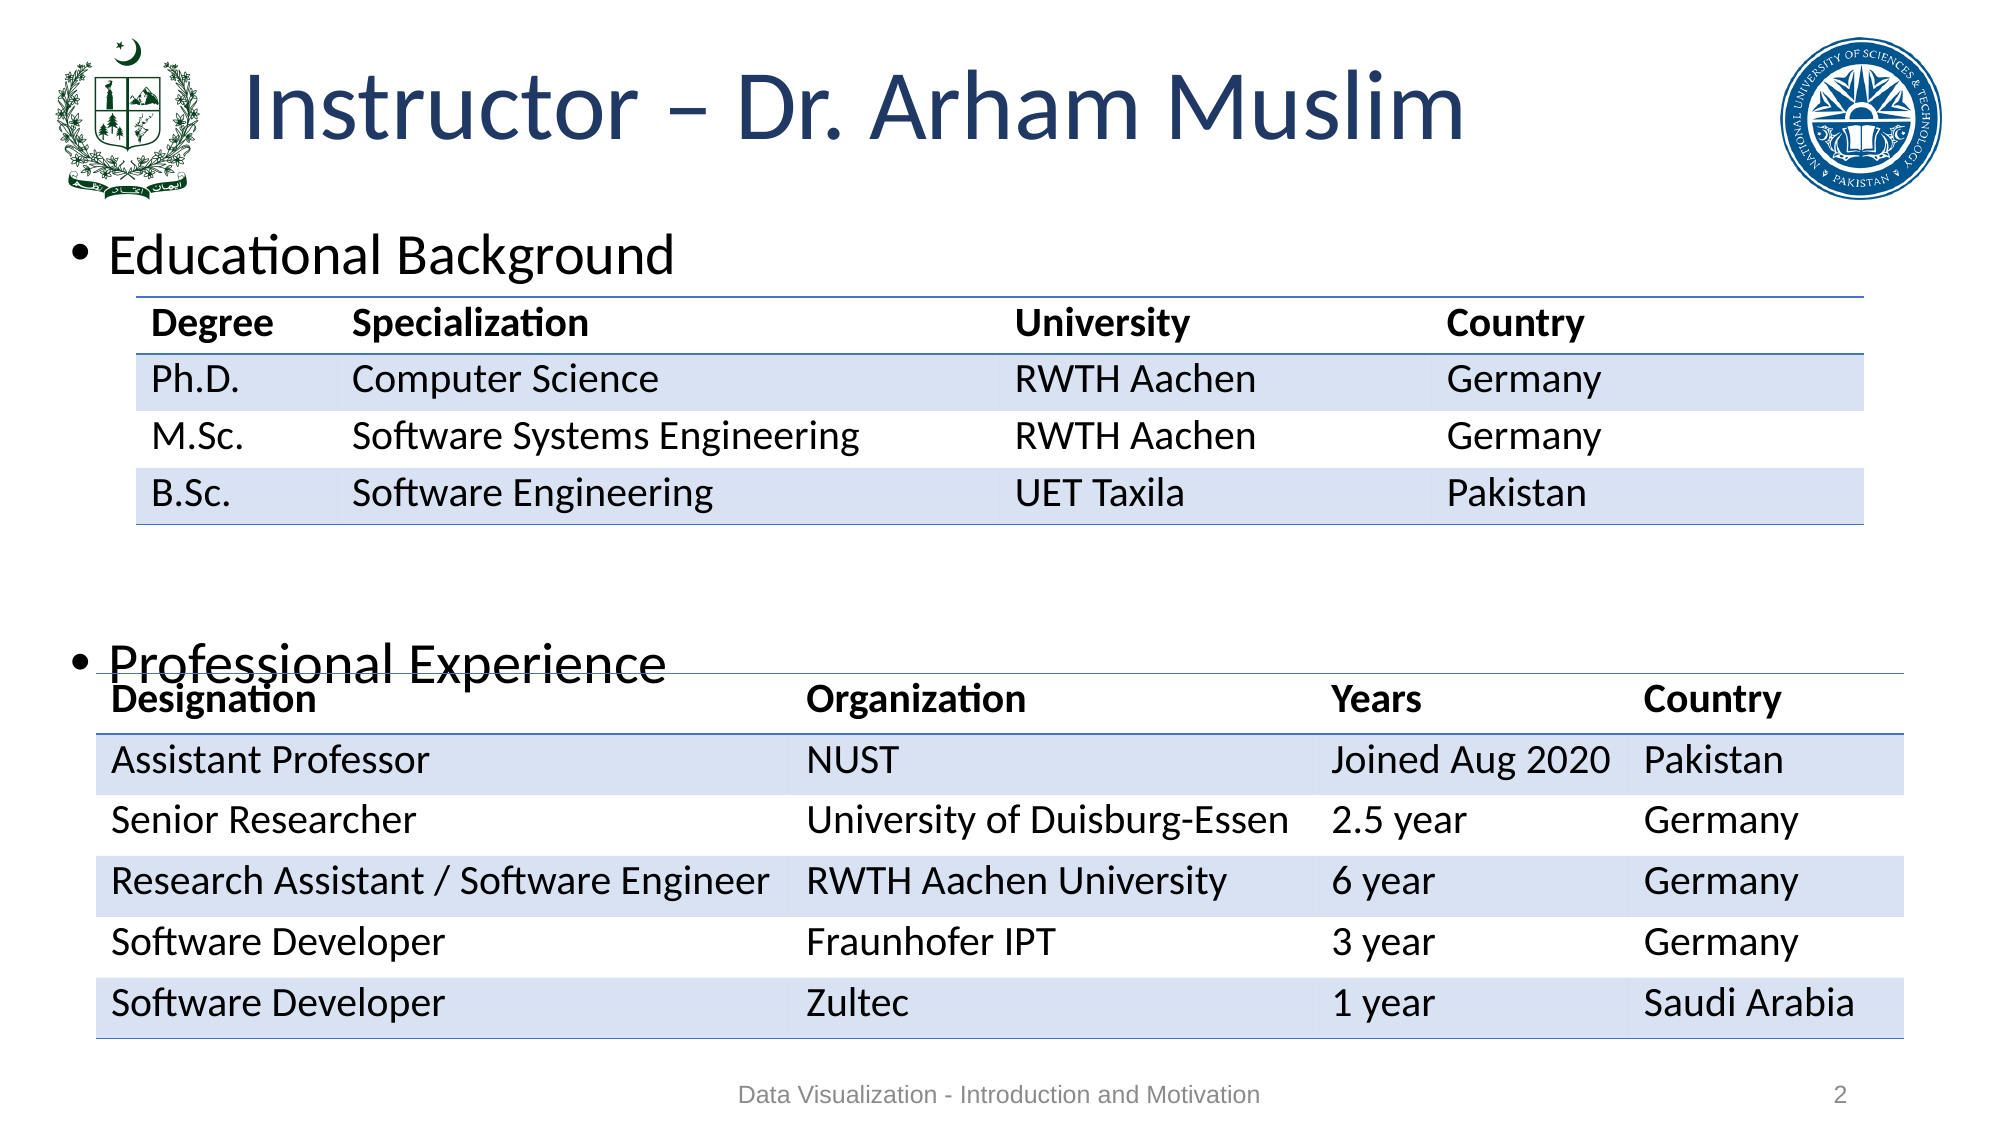

# Instructor – Dr. Arham Muslim
Educational Background

Professional Experience

| Degree | Specialization | University | Country |
| --- | --- | --- | --- |
| Ph.D. | Computer Science | RWTH Aachen | Germany |
| M.Sc. | Software Systems Engineering | RWTH Aachen | Germany |
| B.Sc. | Software Engineering | UET Taxila | Pakistan |
| Designation | Organization | Years | Country |
| --- | --- | --- | --- |
| Assistant Professor | NUST | Joined Aug 2020 | Pakistan |
| Senior Researcher | University of Duisburg-Essen | 2.5 year | Germany |
| Research Assistant / Software Engineer | RWTH Aachen University | 6 year | Germany |
| Software Developer | Fraunhofer IPT | 3 year | Germany |
| Software Developer | Zultec | 1 year | Saudi Arabia |
Data Visualization - Introduction and Motivation
2